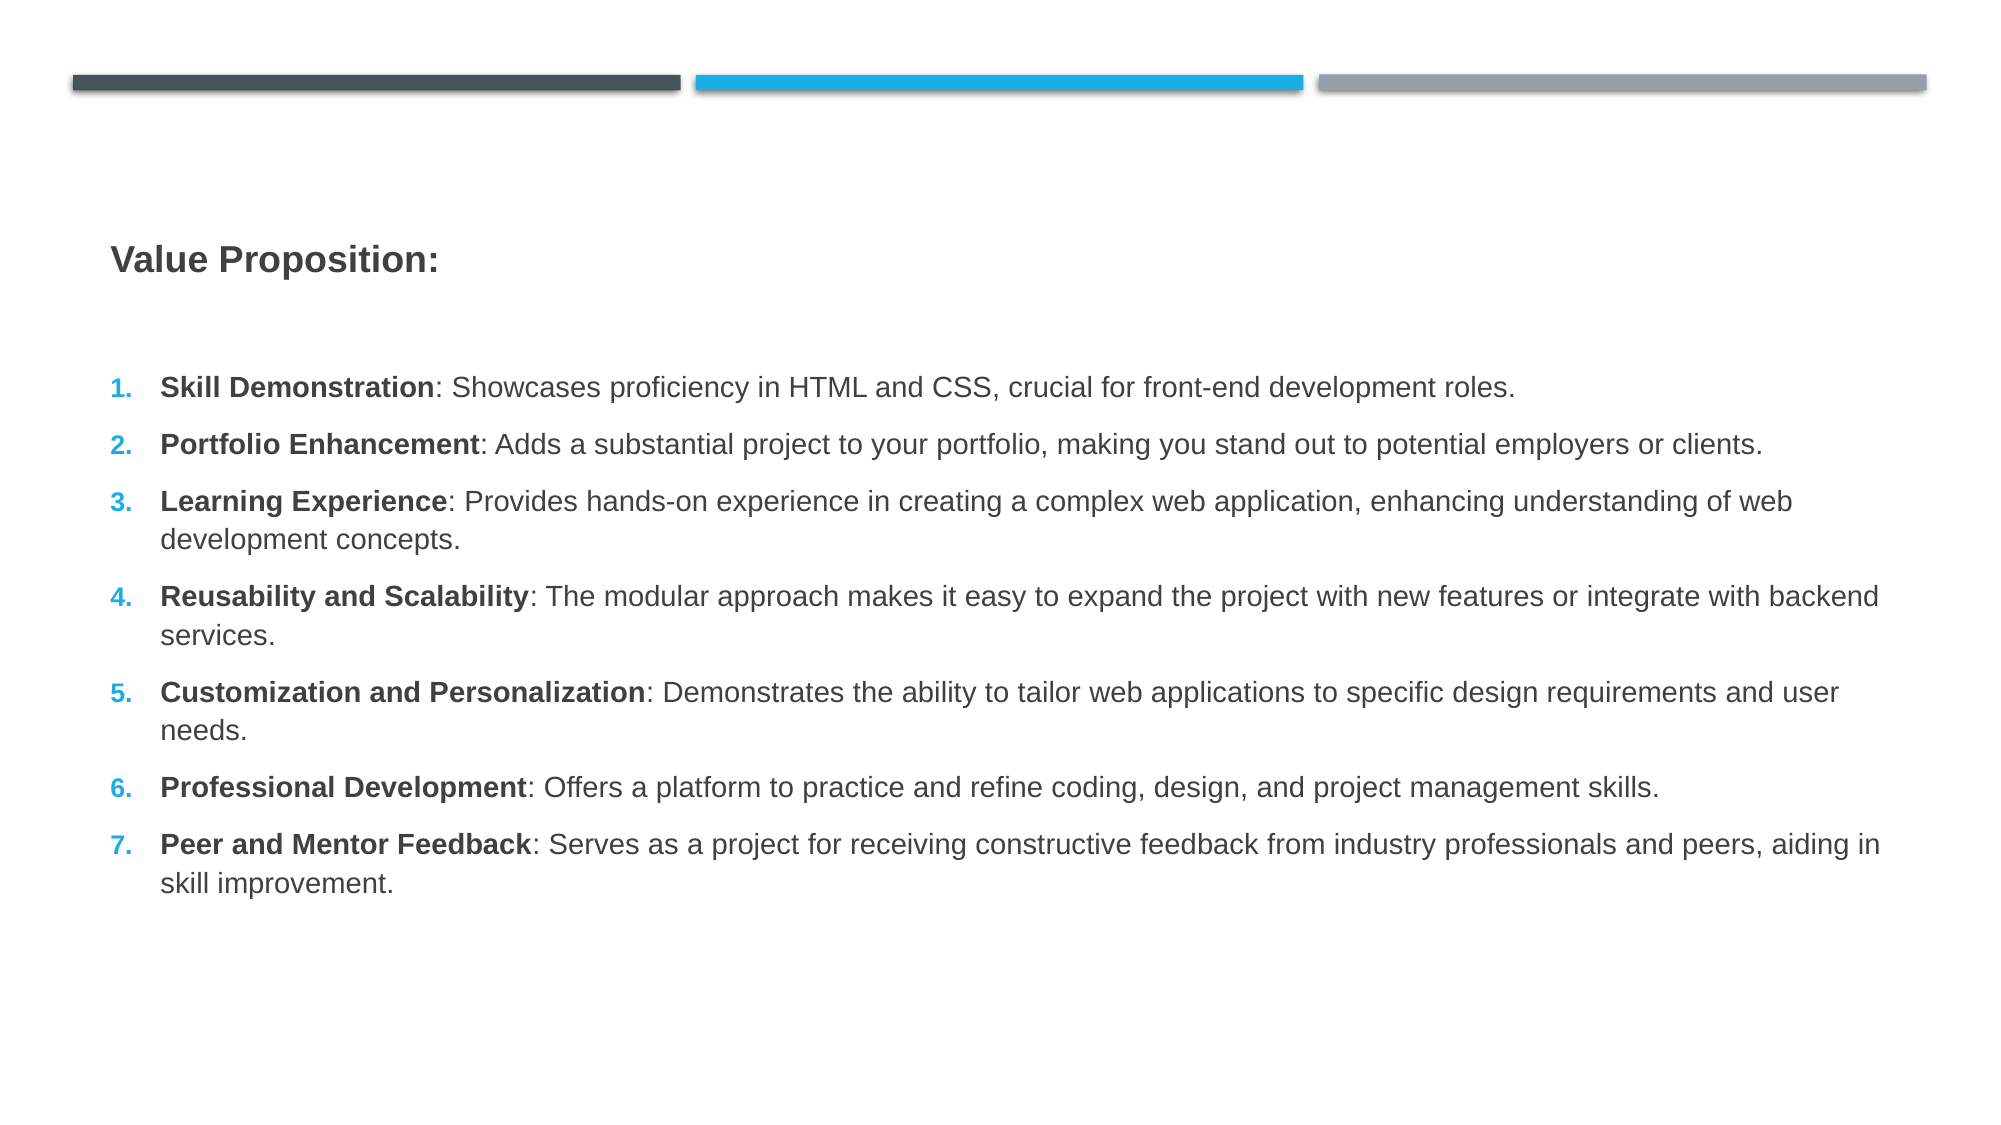

Value Proposition:

Skill Demonstration: Showcases proficiency in HTML and CSS, crucial for front-end development roles.
Portfolio Enhancement: Adds a substantial project to your portfolio, making you stand out to potential employers or clients.
Learning Experience: Provides hands-on experience in creating a complex web application, enhancing understanding of web development concepts.
Reusability and Scalability: The modular approach makes it easy to expand the project with new features or integrate with backend services.
Customization and Personalization: Demonstrates the ability to tailor web applications to specific design requirements and user needs.
Professional Development: Offers a platform to practice and refine coding, design, and project management skills.
Peer and Mentor Feedback: Serves as a project for receiving constructive feedback from industry professionals and peers, aiding in skill improvement.